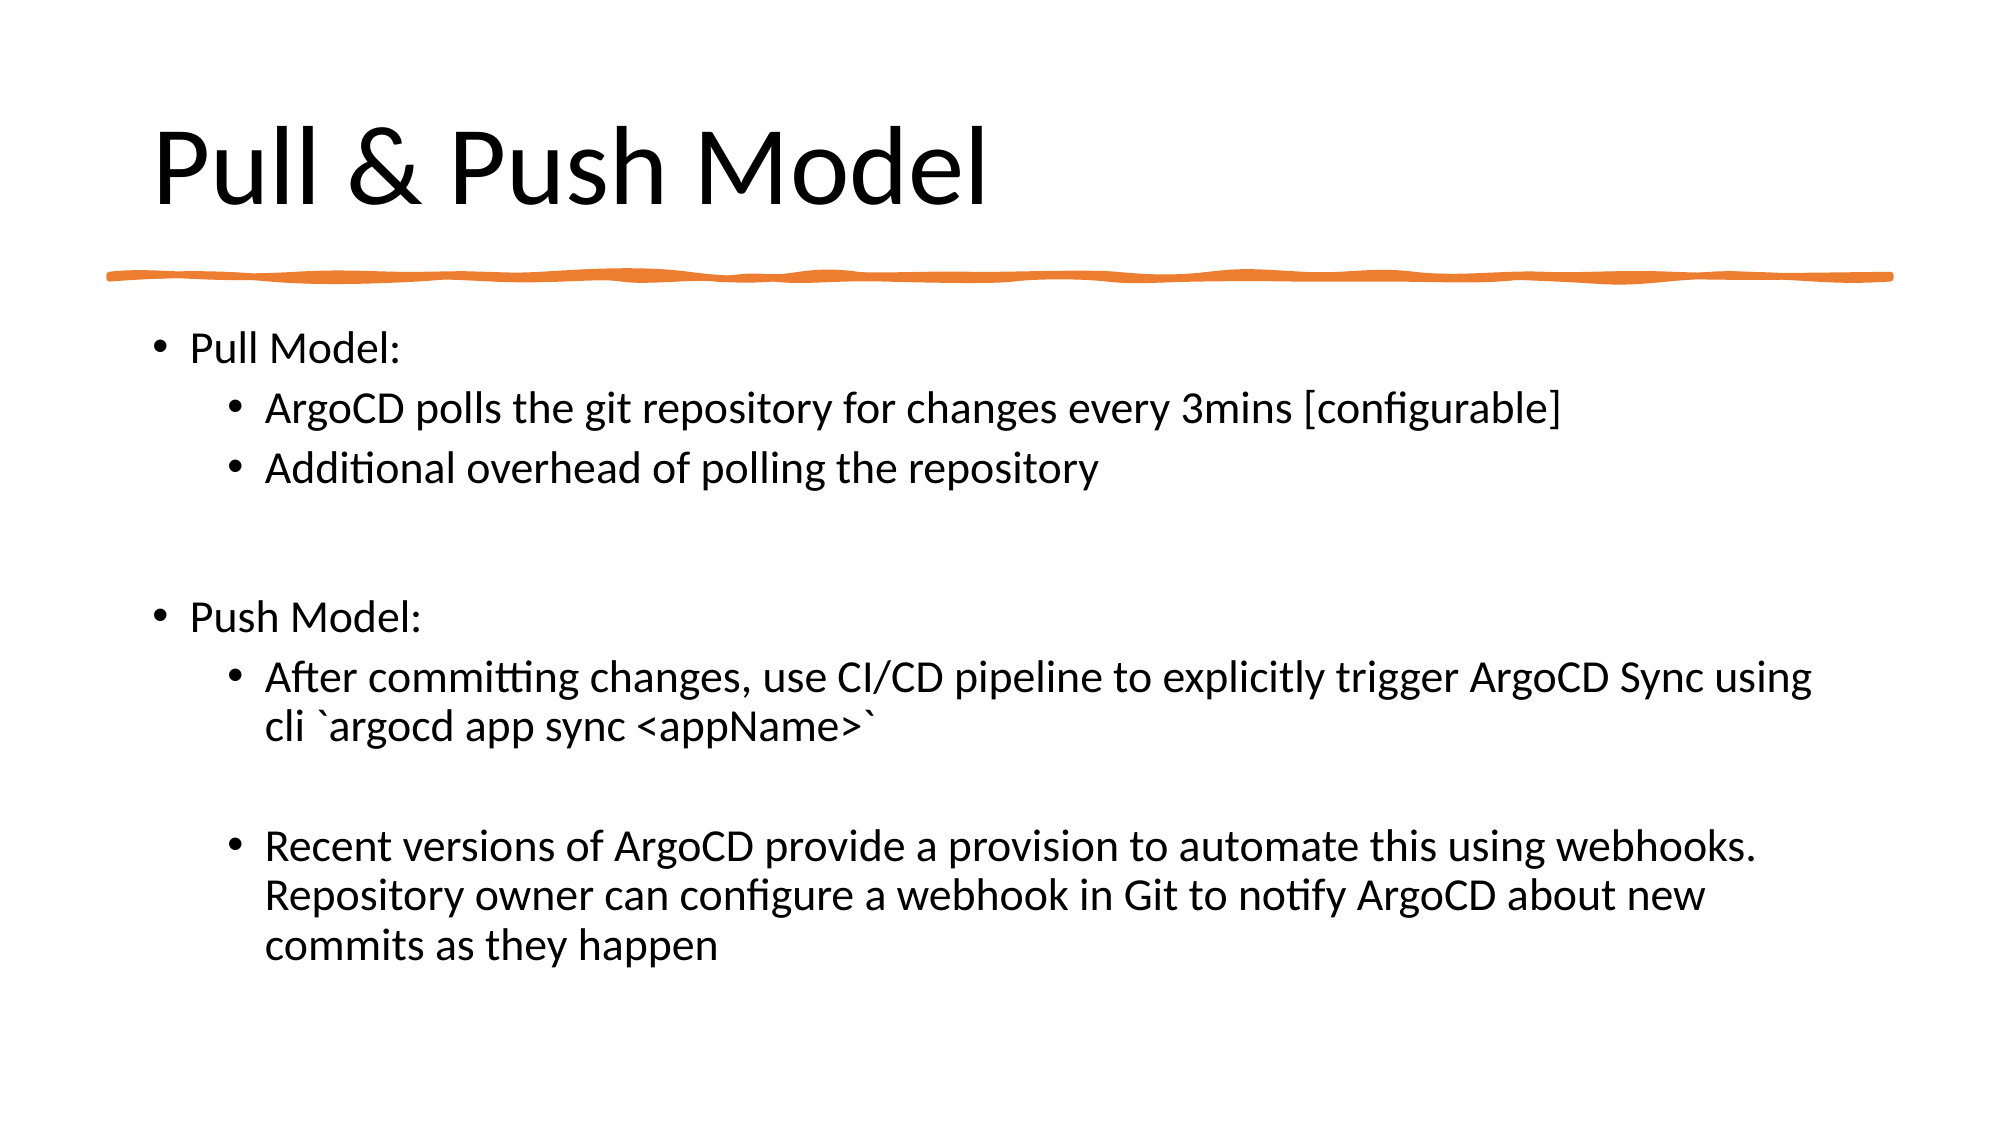

# Pull & Push Model

Pull Model:
ArgoCD polls the git repository for changes every 3mins [configurable]
Additional overhead of polling the repository

Push Model:
After committing changes, use CI/CD pipeline to explicitly trigger ArgoCD Sync using cli `argocd app sync <appName>`

Recent versions of ArgoCD provide a provision to automate this using webhooks. Repository owner can configure a webhook in Git to notify ArgoCD about new commits as they happen